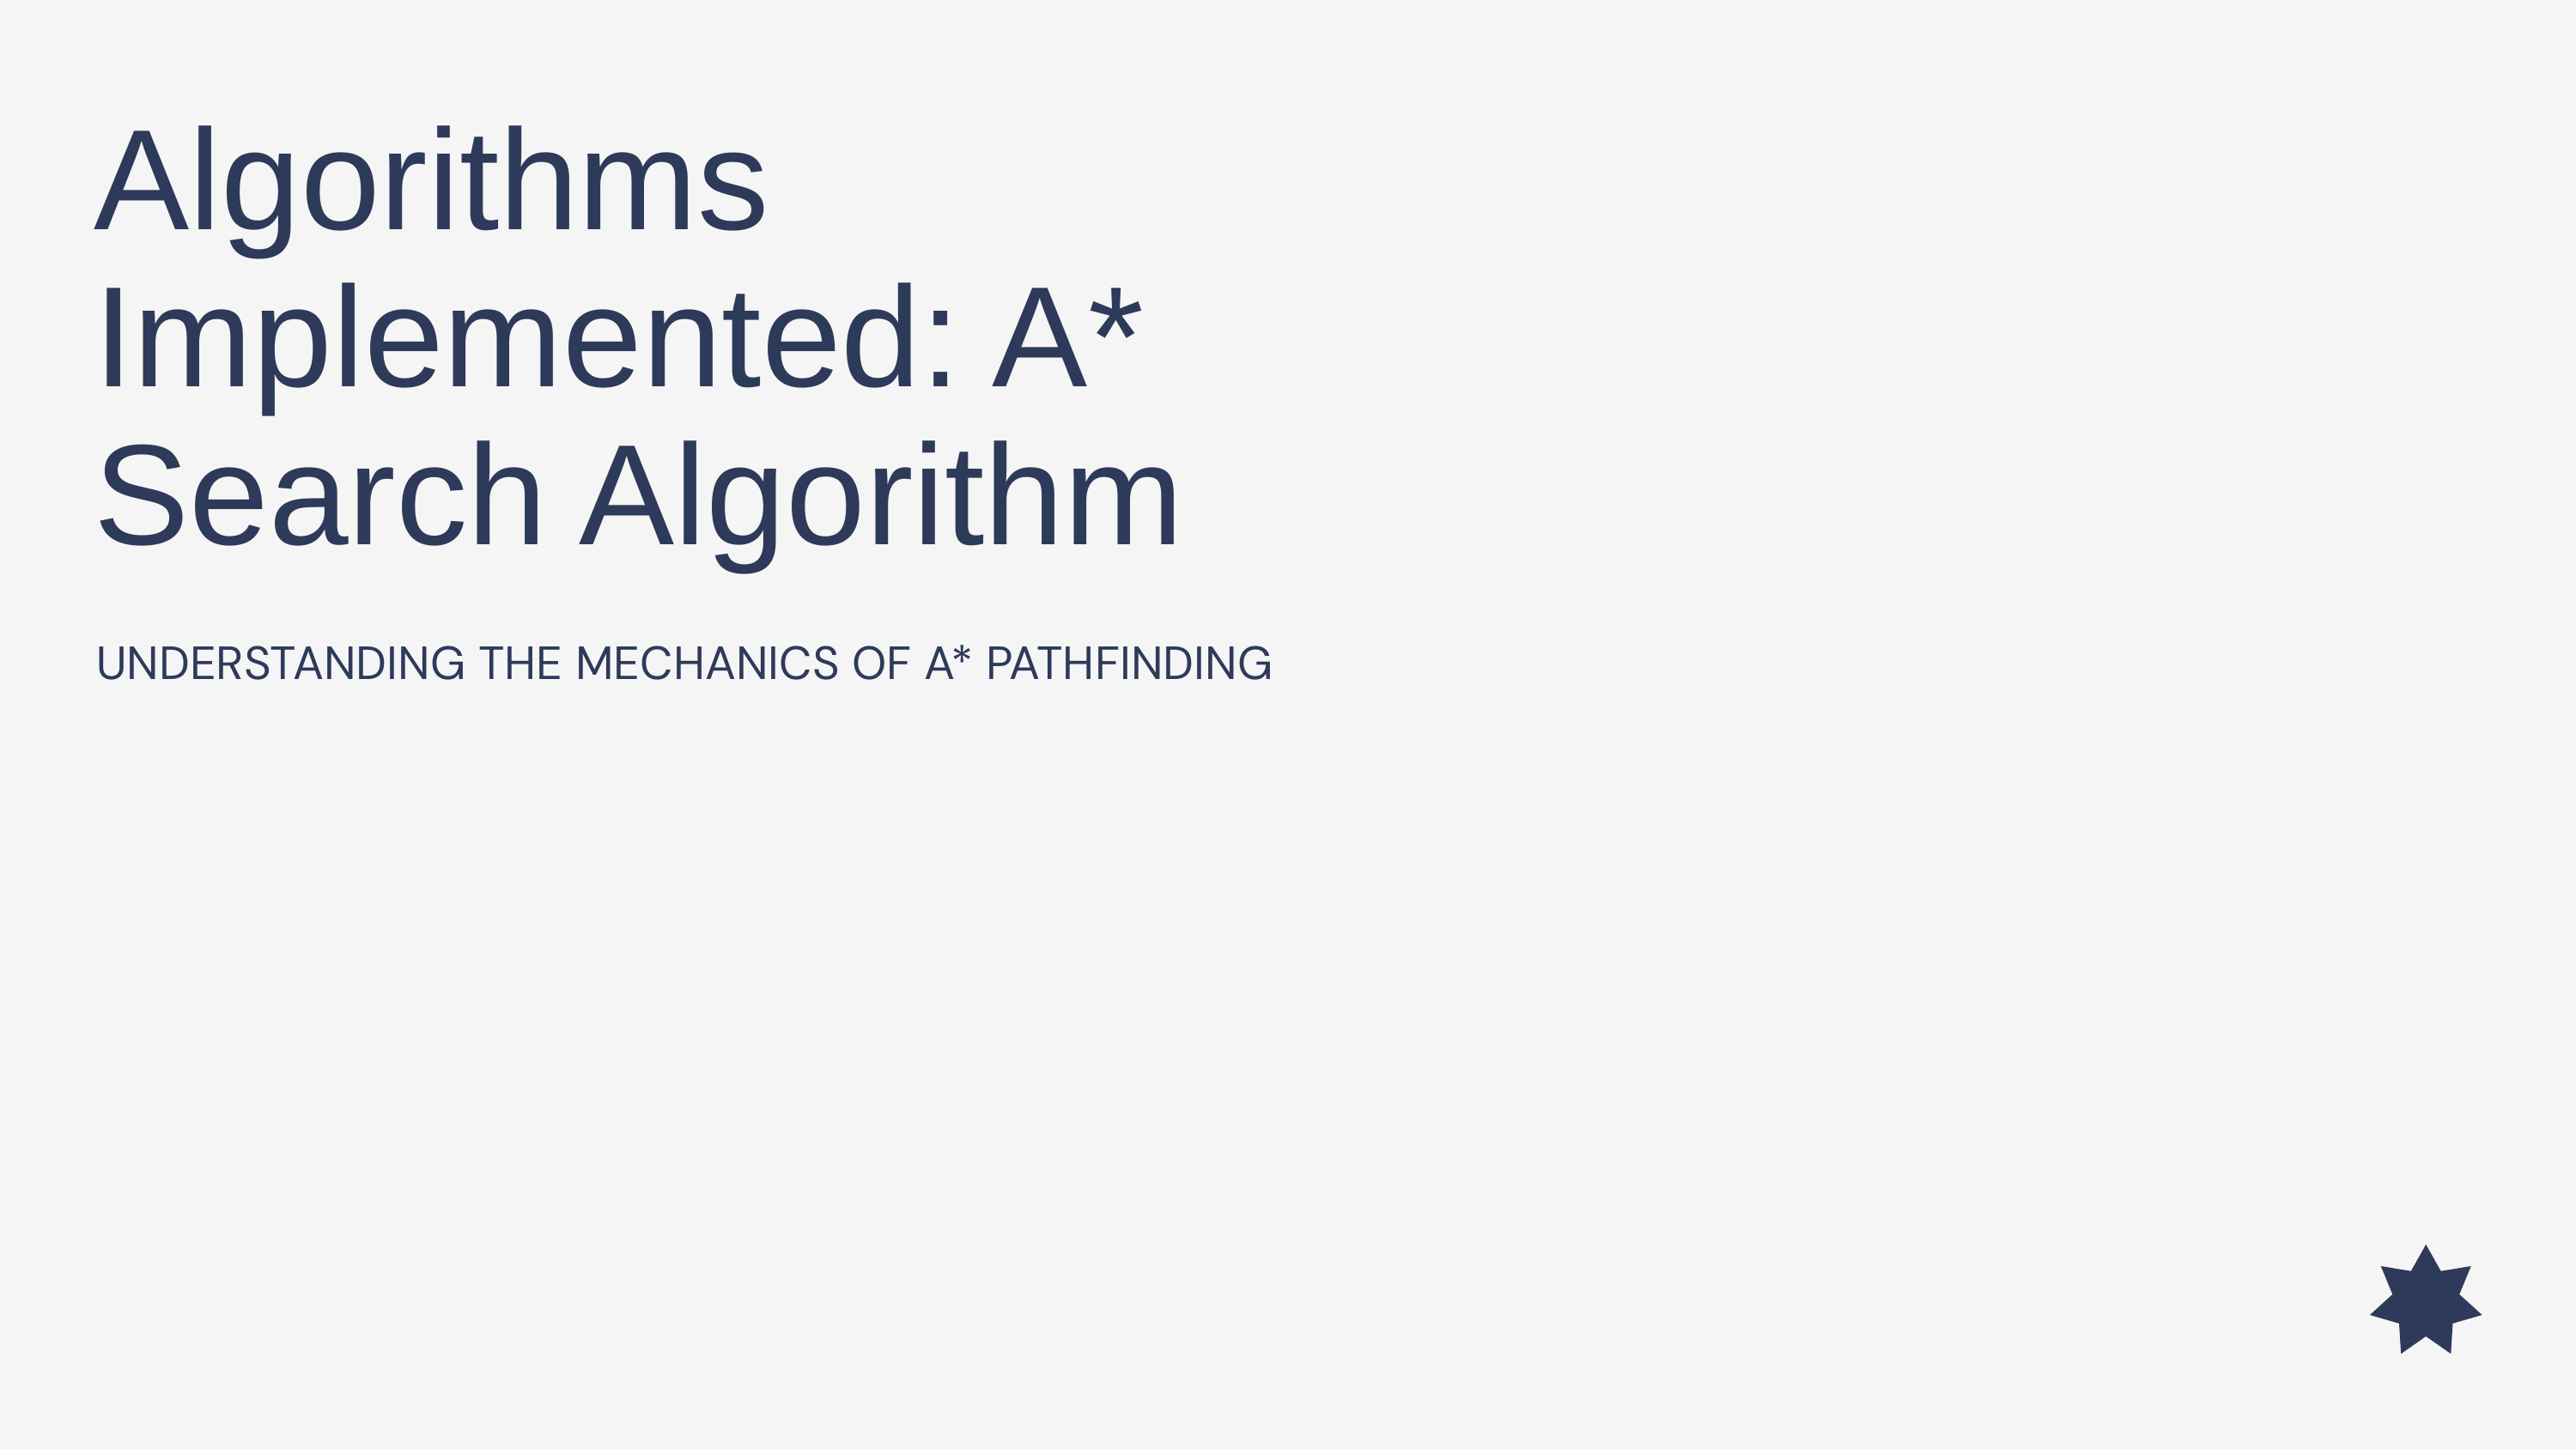

Algorithms Implemented: A* Search Algorithm
UNDERSTANDING THE MECHANICS OF A* PATHFINDING